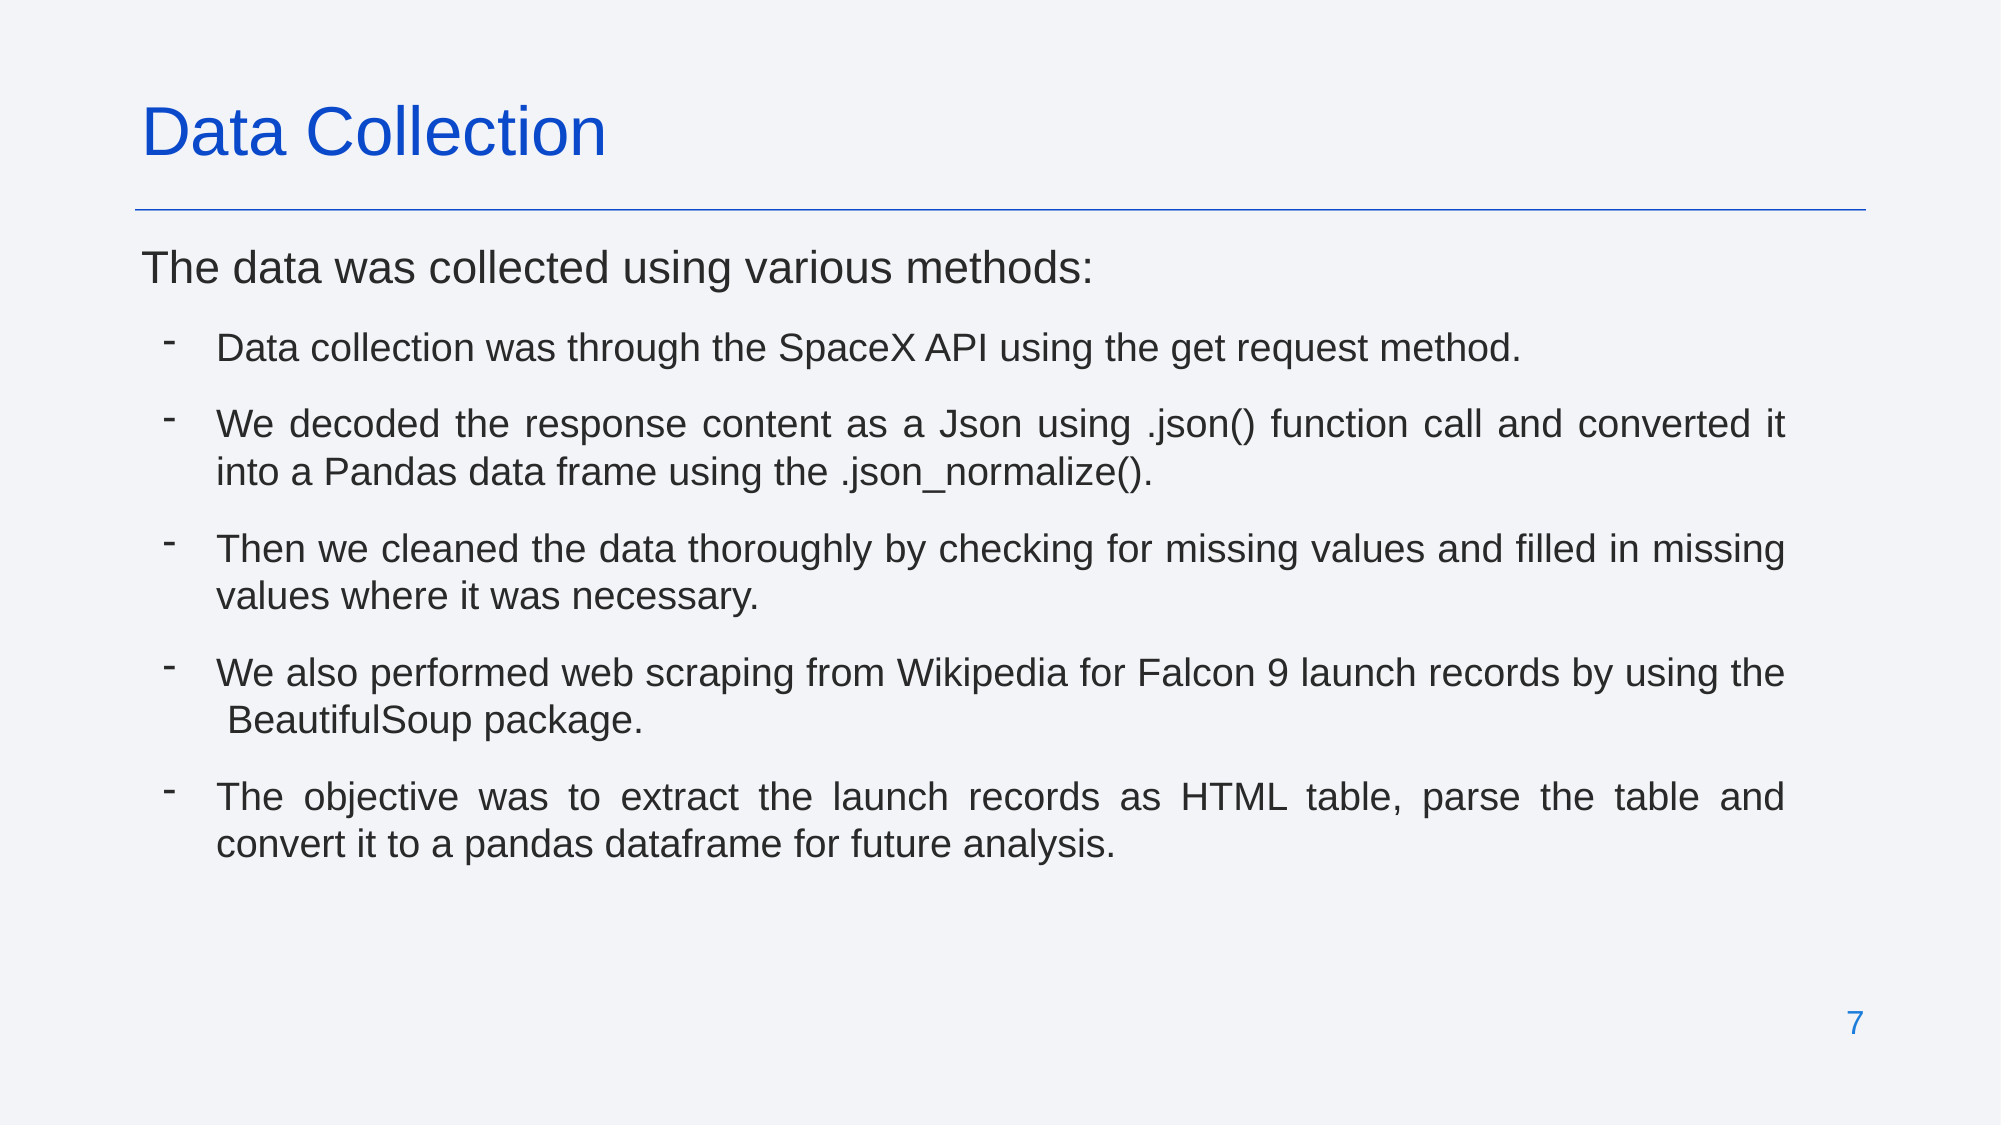

Data Collection
The data was collected using various methods:
Data collection was through the SpaceX API using the get request method.
We decoded the response content as a Json using .json() function call and converted it into a Pandas data frame using the .json_normalize().
Then we cleaned the data thoroughly by checking for missing values and filled in missing values where it was necessary.
We also performed web scraping from Wikipedia for Falcon 9 launch records by using the  BeautifulSoup package.
The objective was to extract the launch records as HTML table, parse the table and convert it to a pandas dataframe for future analysis.

7